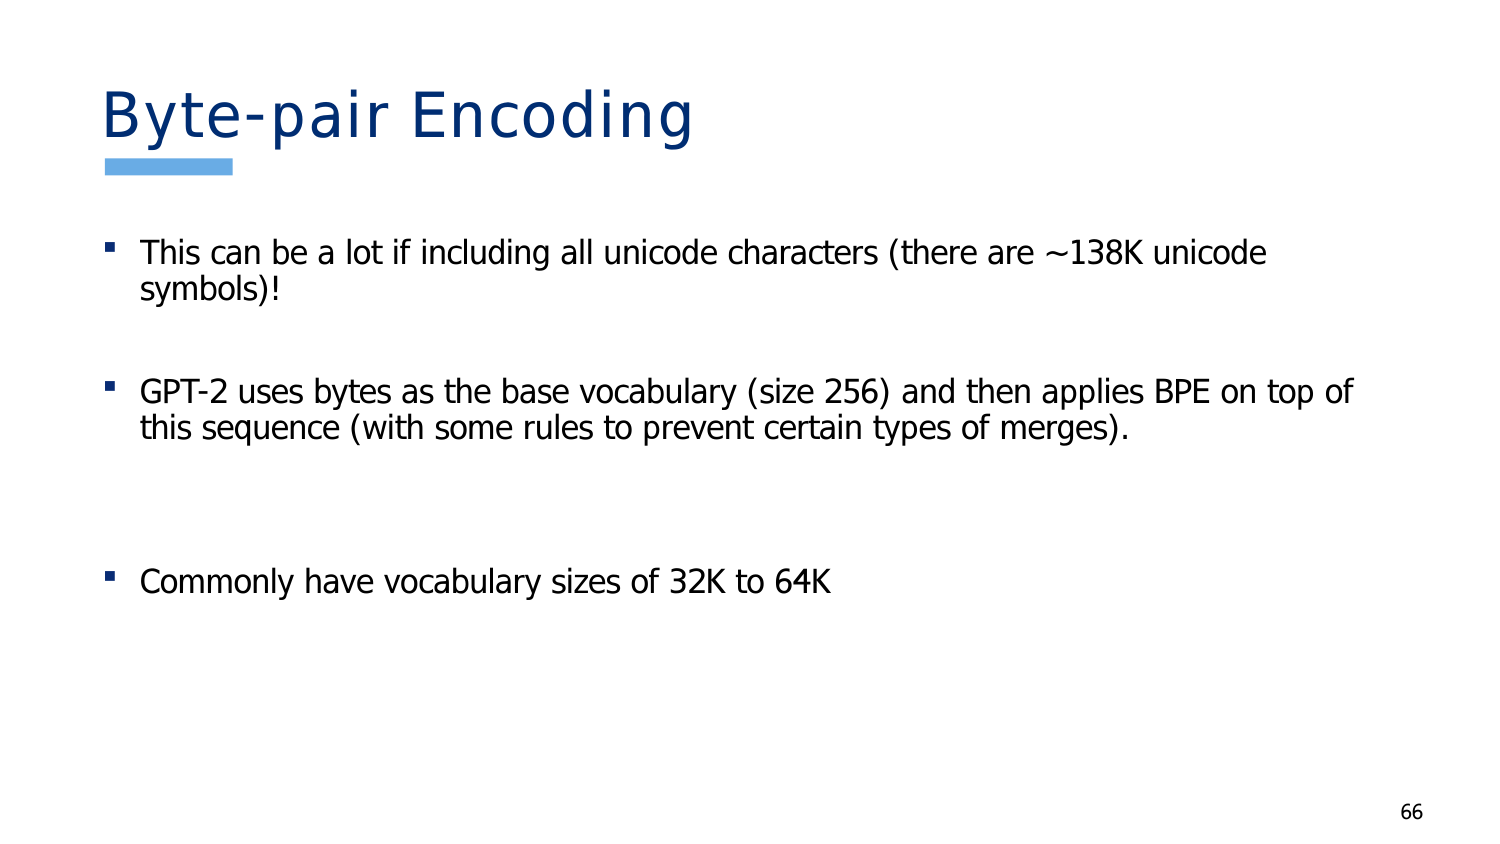

# Byte-pair Encoding
This can be a lot if including all unicode characters (there are ~138K unicode symbols)!

GPT-2 uses bytes as the base vocabulary (size 256) and then applies BPE on top of this sequence (with some rules to prevent certain types of merges).

Commonly have vocabulary sizes of 32K to 64K